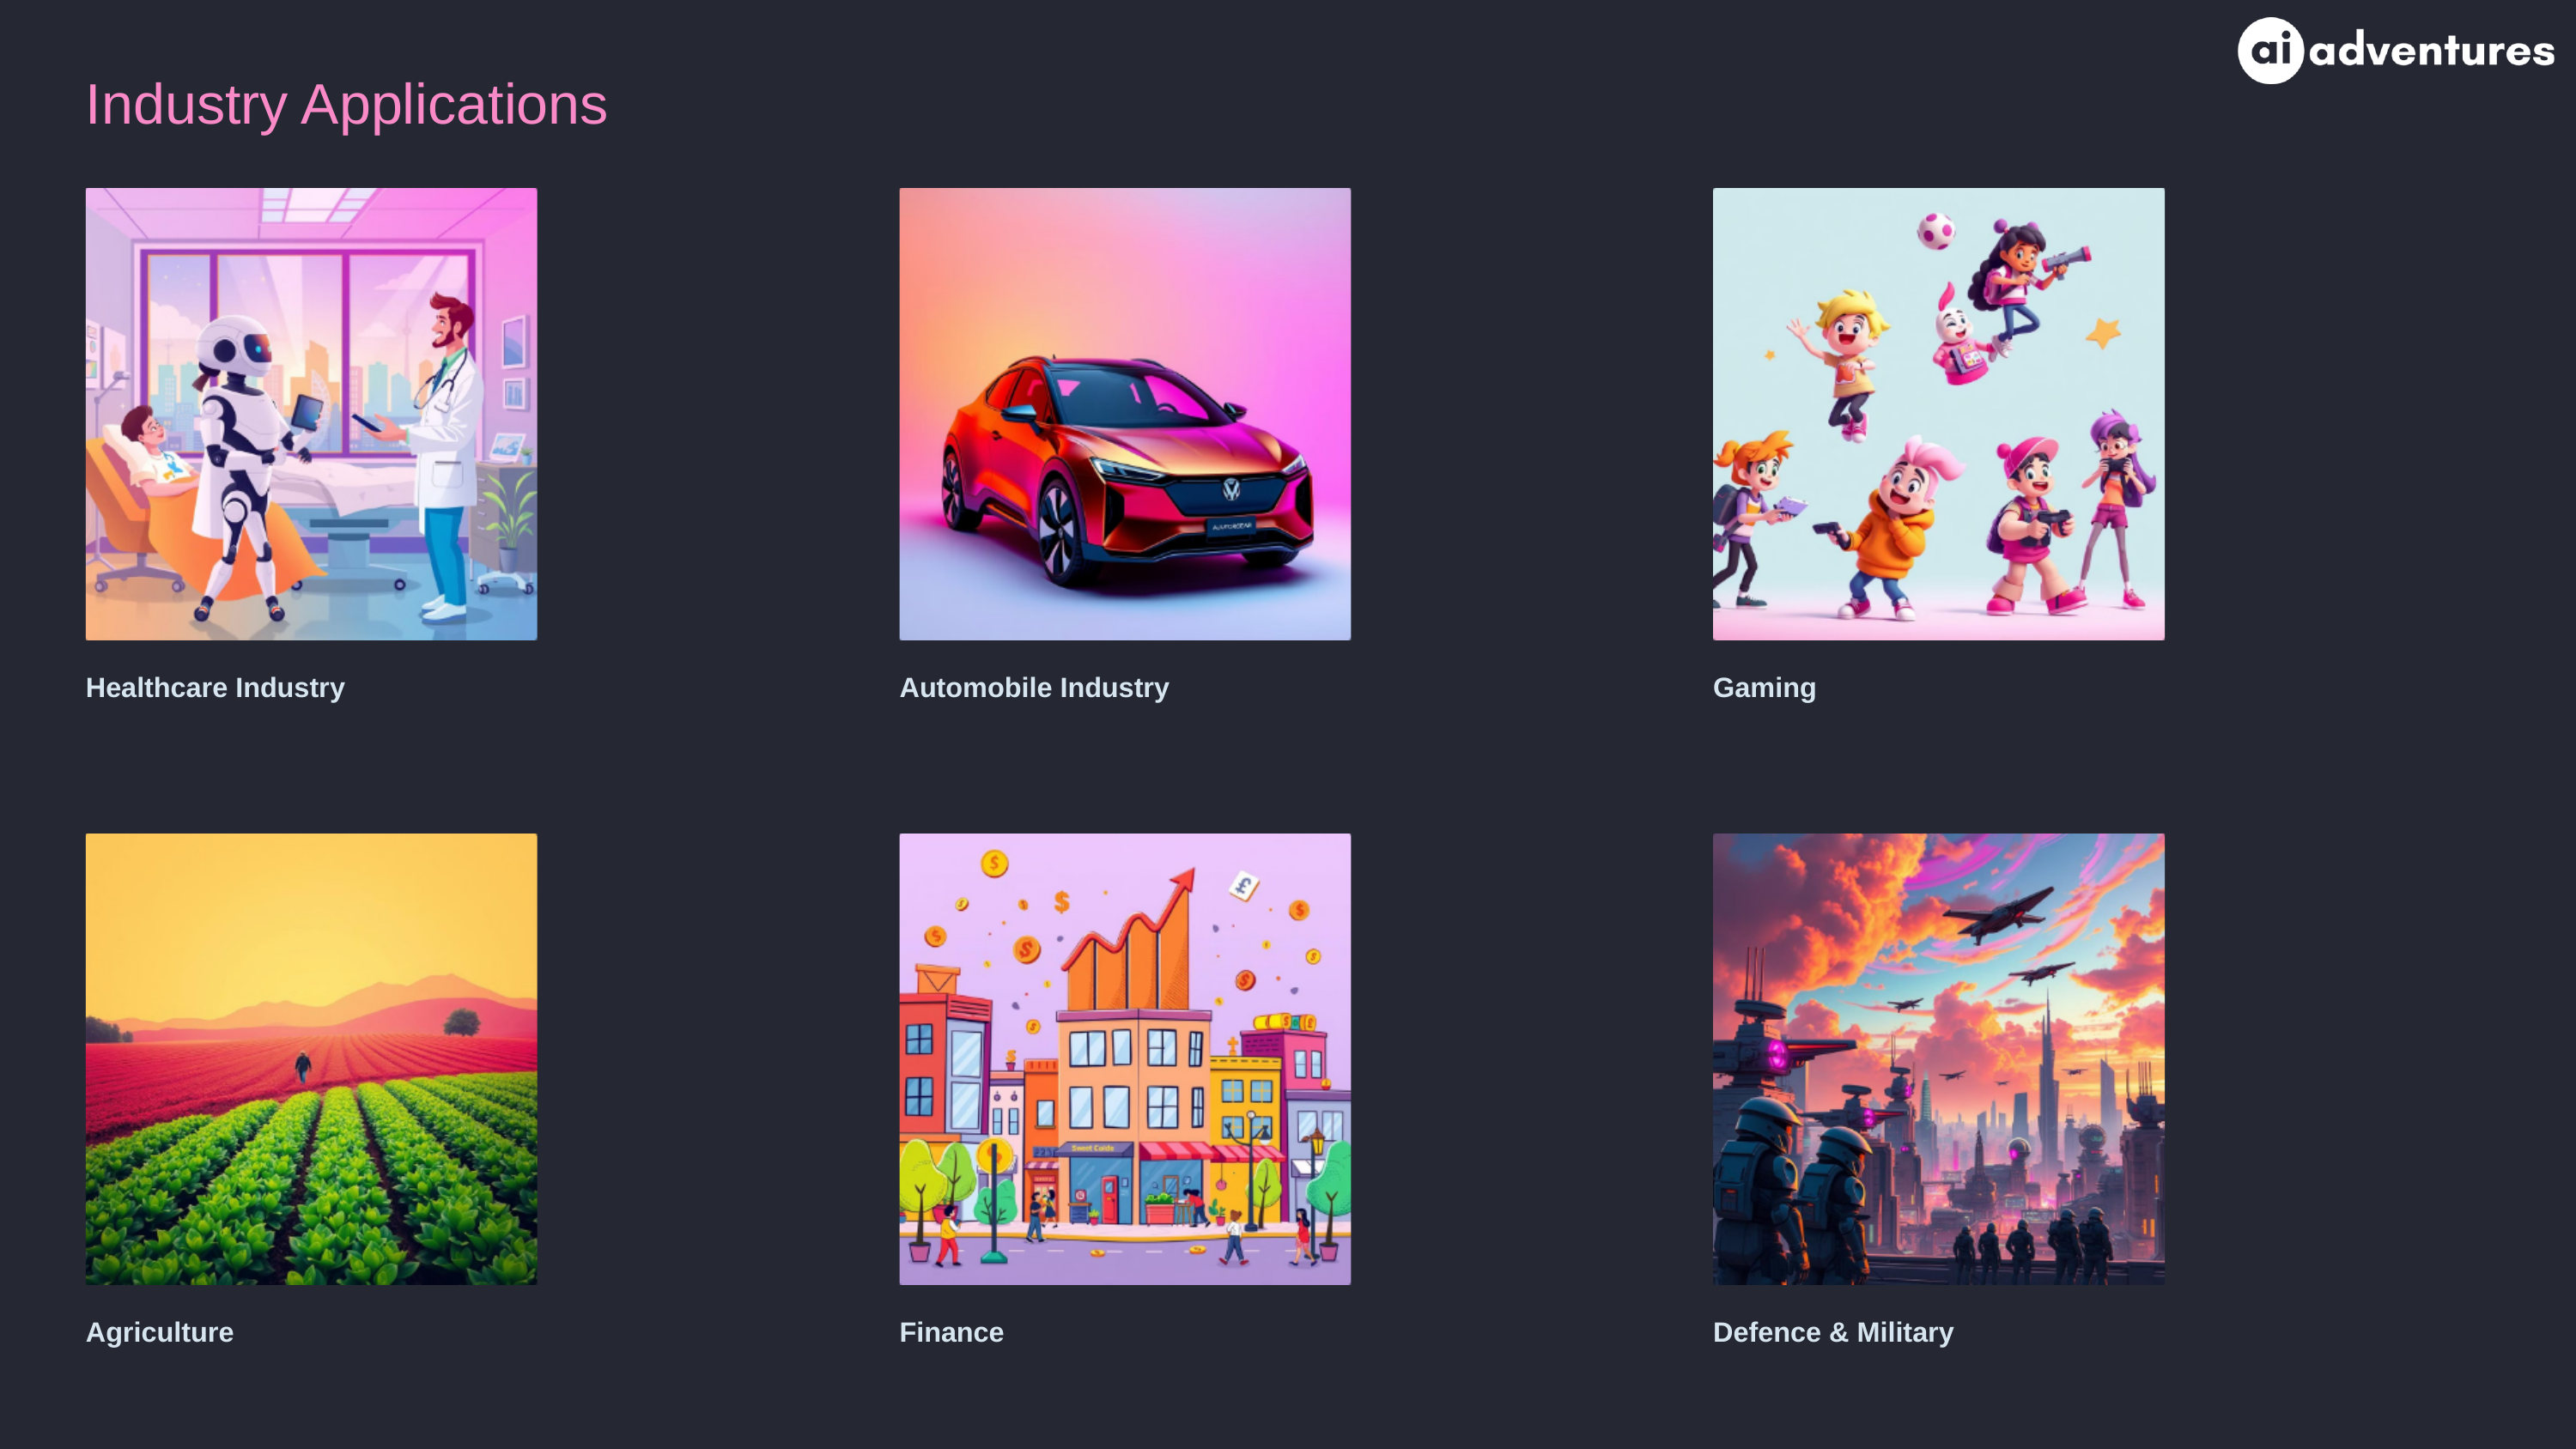

Industry Applications

Healthcare Industry

Automobile Industry

Gaming

Agriculture

Finance

Defence & Military